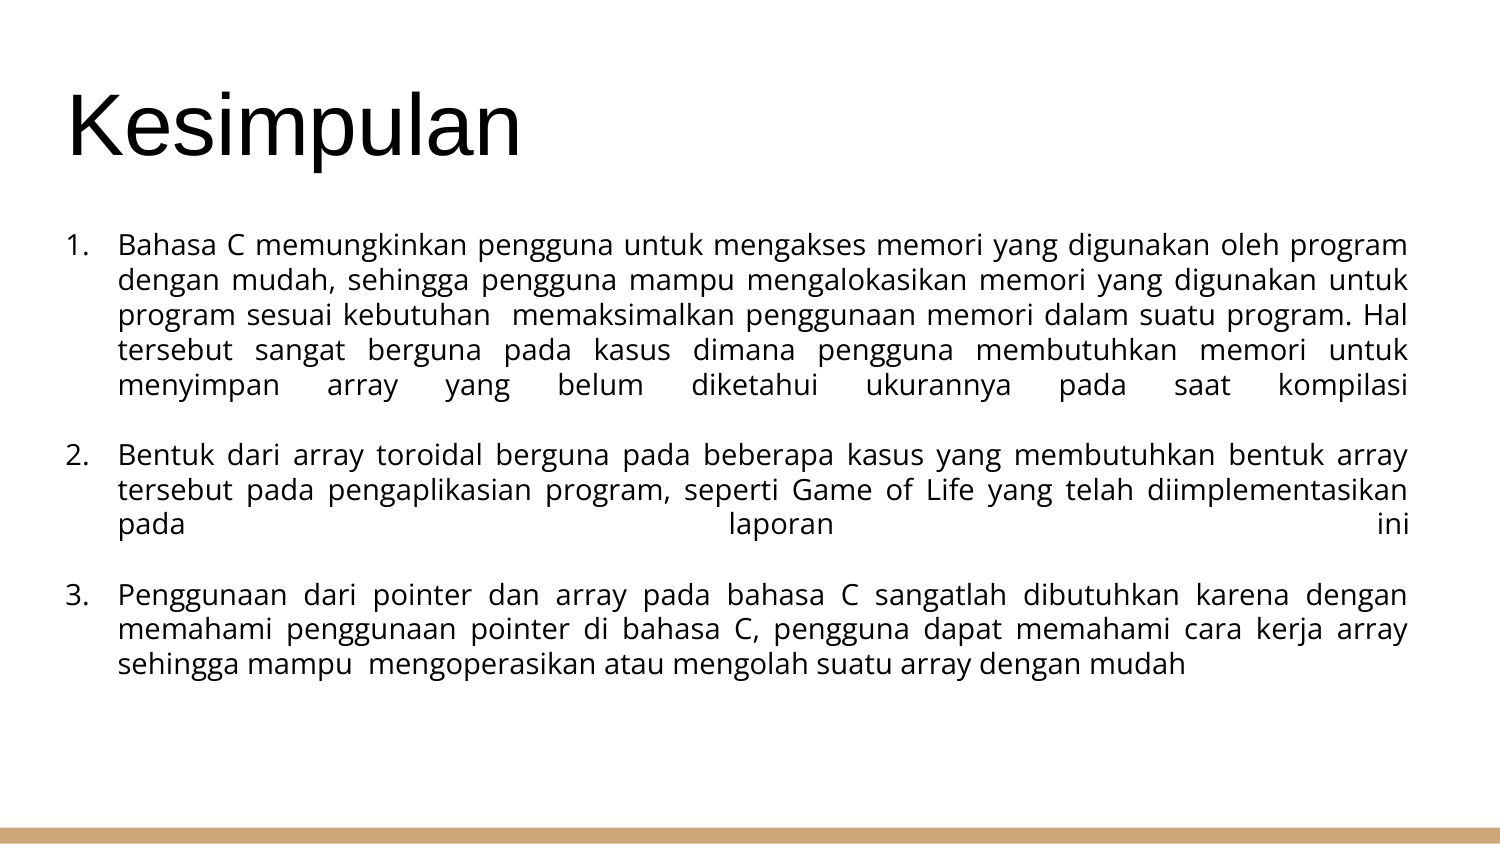

# Kesimpulan
Bahasa C memungkinkan pengguna untuk mengakses memori yang digunakan oleh program dengan mudah, sehingga pengguna mampu mengalokasikan memori yang digunakan untuk program sesuai kebutuhan  memaksimalkan penggunaan memori dalam suatu program. Hal tersebut sangat berguna pada kasus dimana pengguna membutuhkan memori untuk menyimpan array yang belum diketahui ukurannya pada saat kompilasi
Bentuk dari array toroidal berguna pada beberapa kasus yang membutuhkan bentuk array tersebut pada pengaplikasian program, seperti Game of Life yang telah diimplementasikan pada laporan ini
Penggunaan dari pointer dan array pada bahasa C sangatlah dibutuhkan karena dengan memahami penggunaan pointer di bahasa C, pengguna dapat memahami cara kerja array sehingga mampu  mengoperasikan atau mengolah suatu array dengan mudah